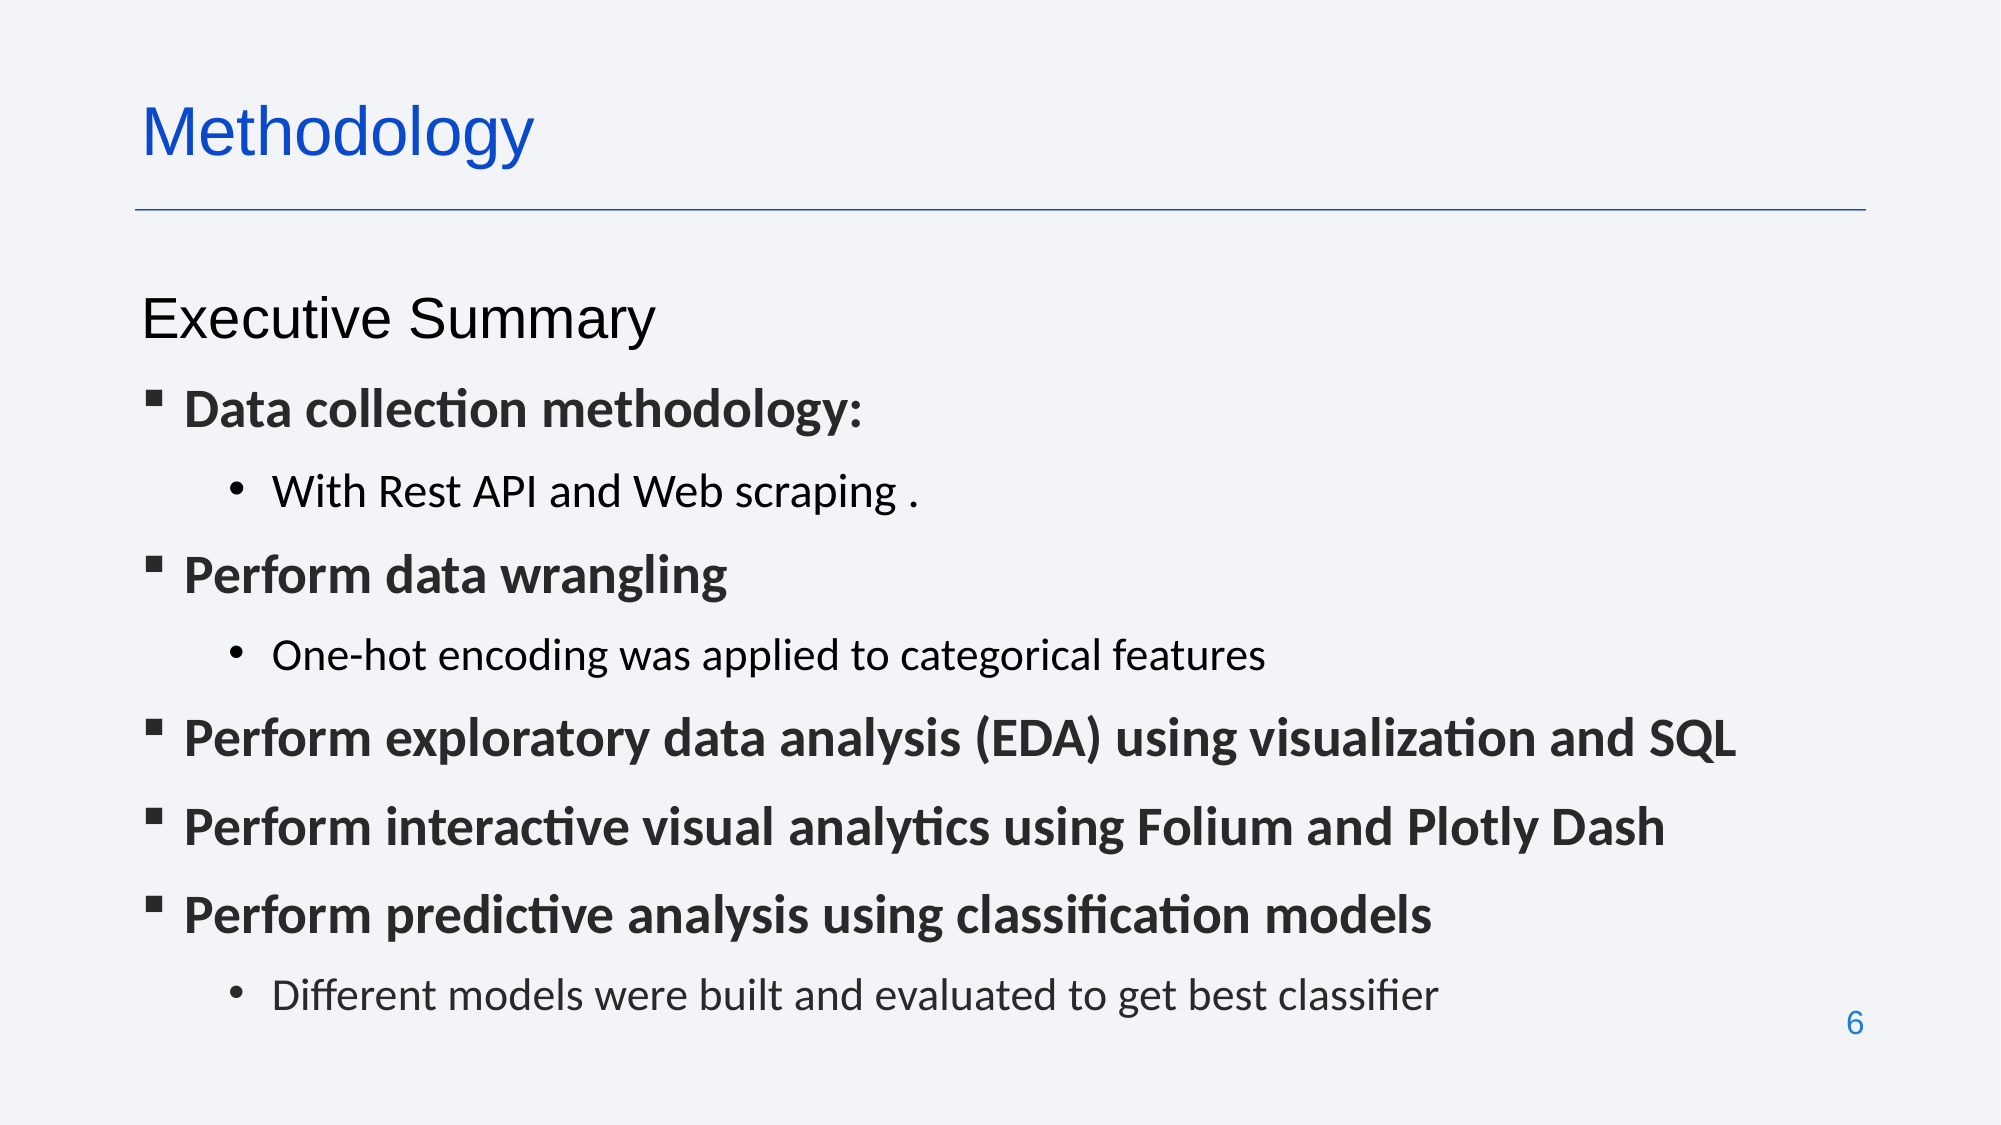

Methodology
Executive Summary
Data collection methodology:
With Rest API and Web scraping .
Perform data wrangling
One-hot encoding was applied to categorical features
Perform exploratory data analysis (EDA) using visualization and SQL
Perform interactive visual analytics using Folium and Plotly Dash
Perform predictive analysis using classification models
Different models were built and evaluated to get best classifier

6